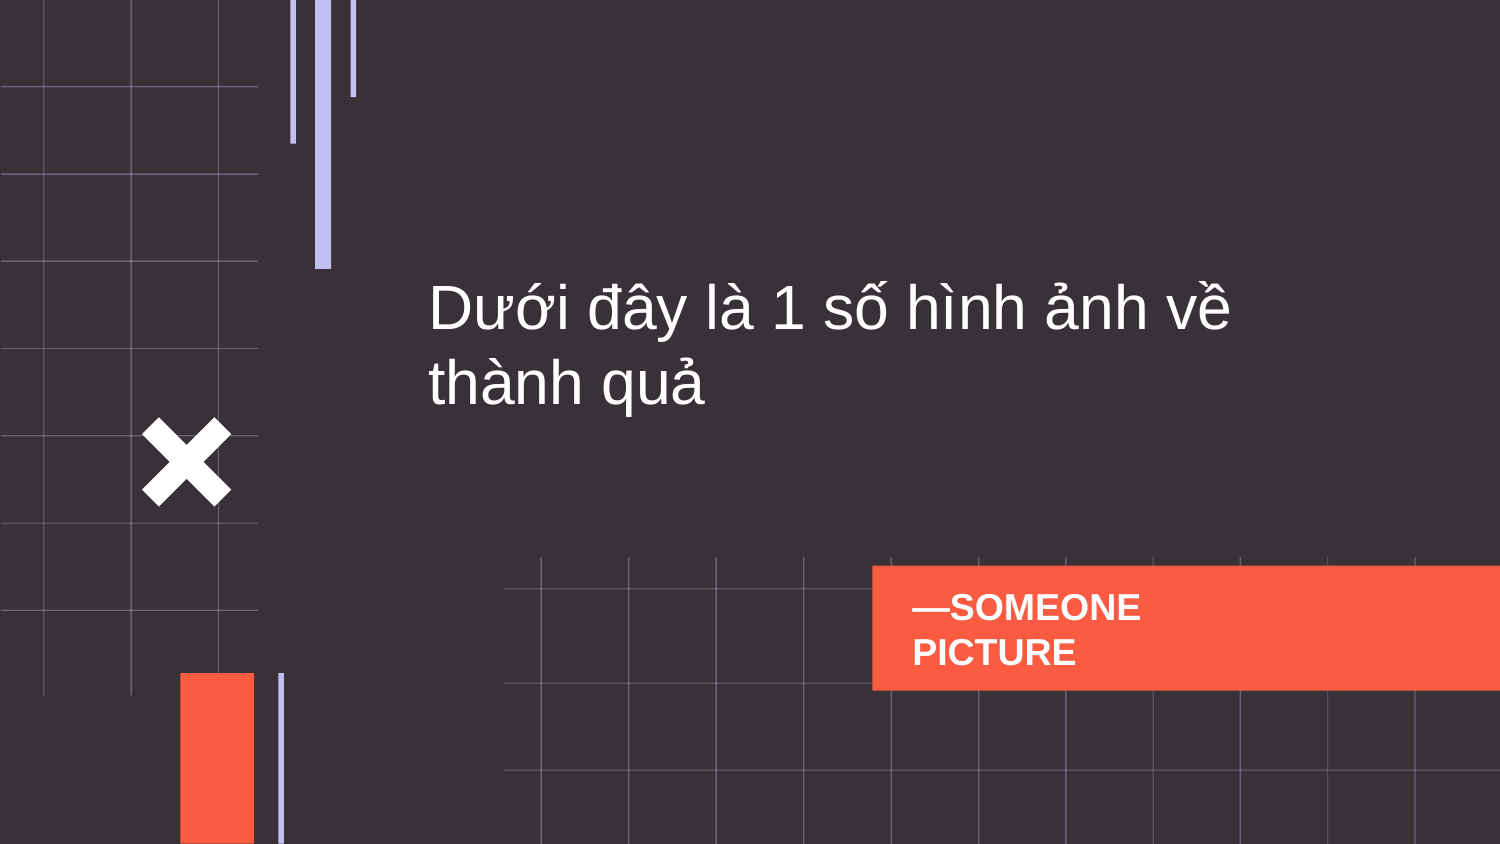

Dưới đây là 1 số hình ảnh về thành quả

# —SOMEONE PICTURE